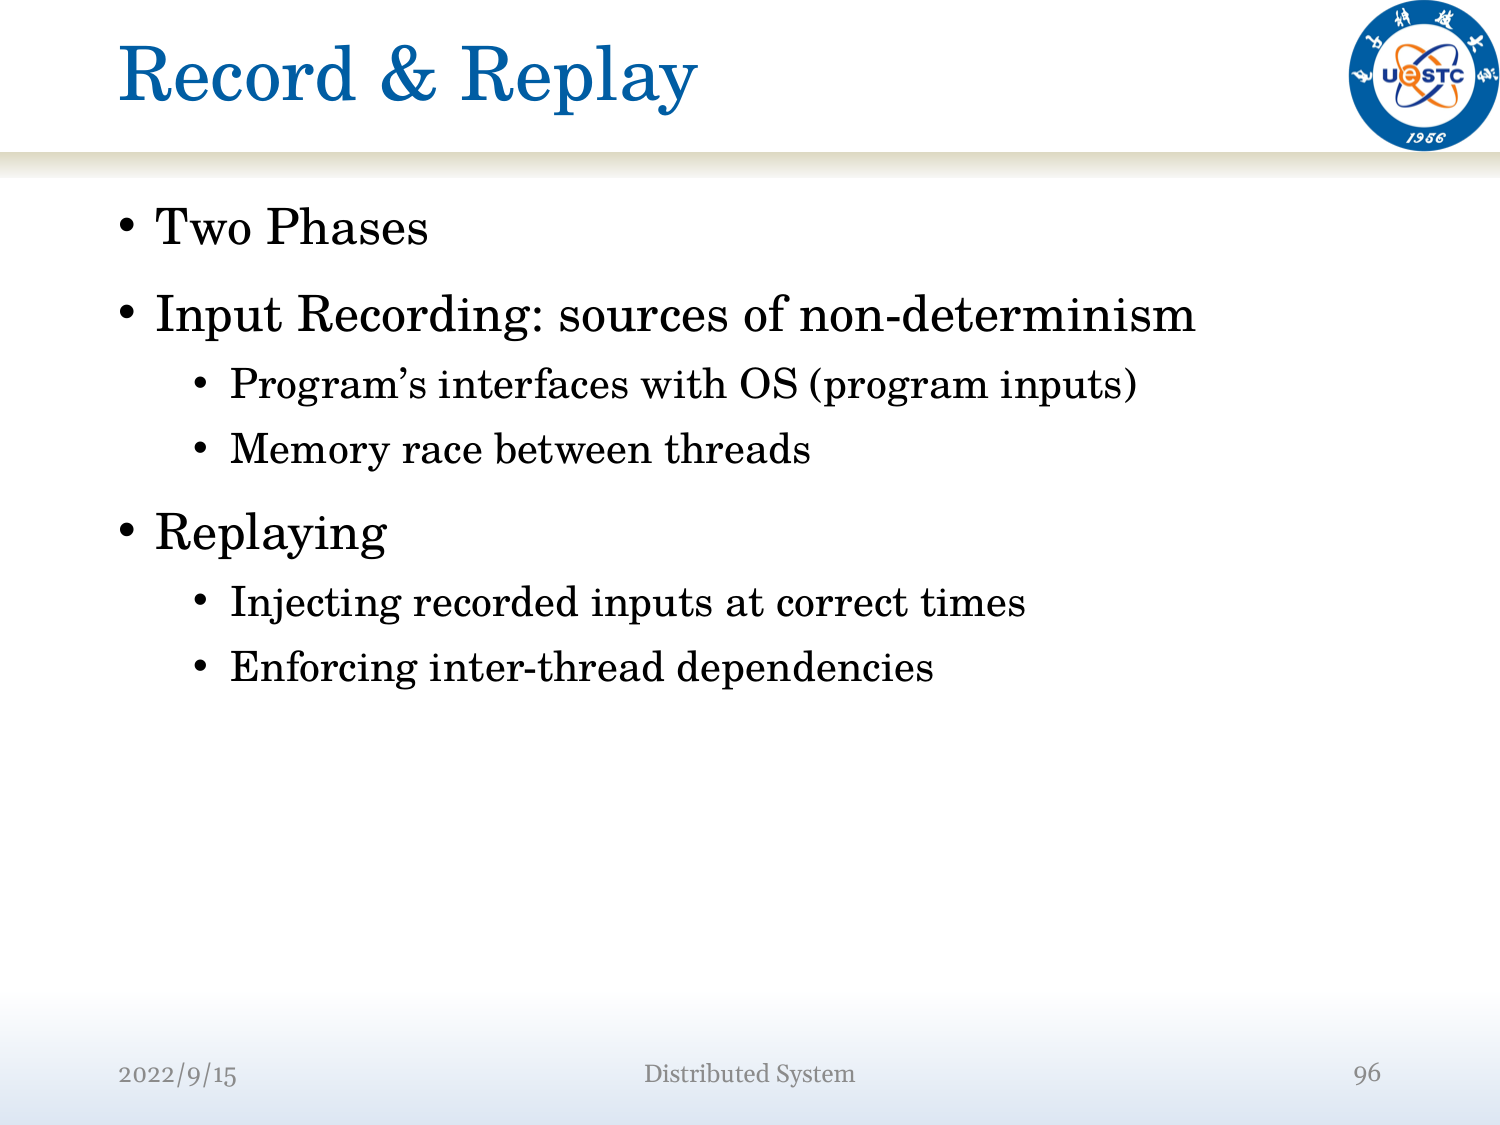

# Record & Replay
Two Phases
Input Recording: sources of non-determinism
Program’s interfaces with OS (program inputs)
Memory race between threads
Replaying
Injecting recorded inputs at correct times
Enforcing inter-thread dependencies
2022/9/15
Distributed System
96